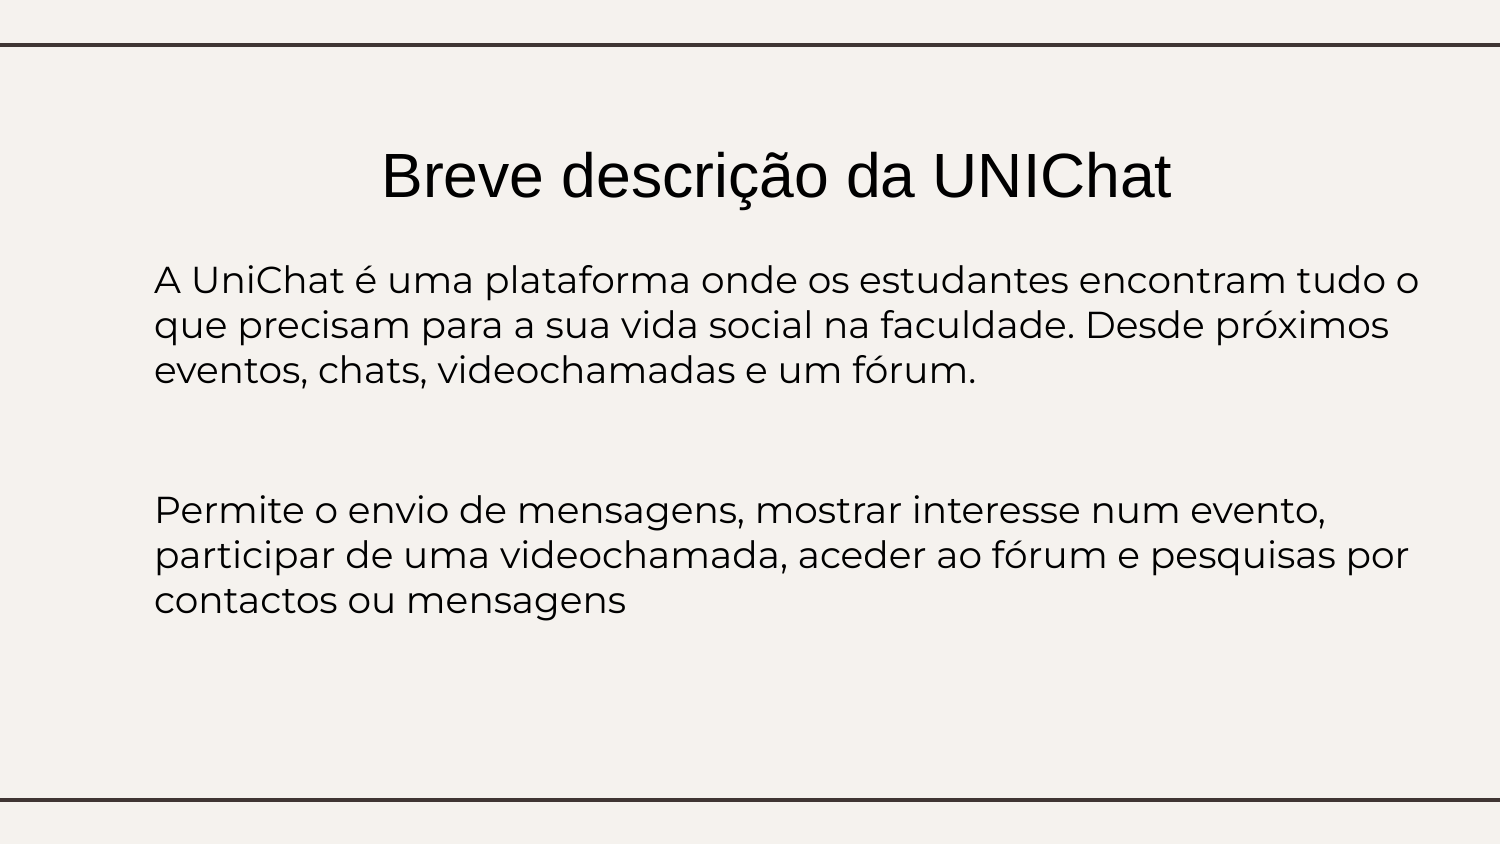

# Breve descrição da UNIChat
A UniChat é uma plataforma onde os estudantes encontram tudo o que precisam para a sua vida social na faculdade. Desde próximos eventos, chats, videochamadas e um fórum.

Permite o envio de mensagens, mostrar interesse num evento, participar de uma videochamada, aceder ao fórum e pesquisas por contactos ou mensagens